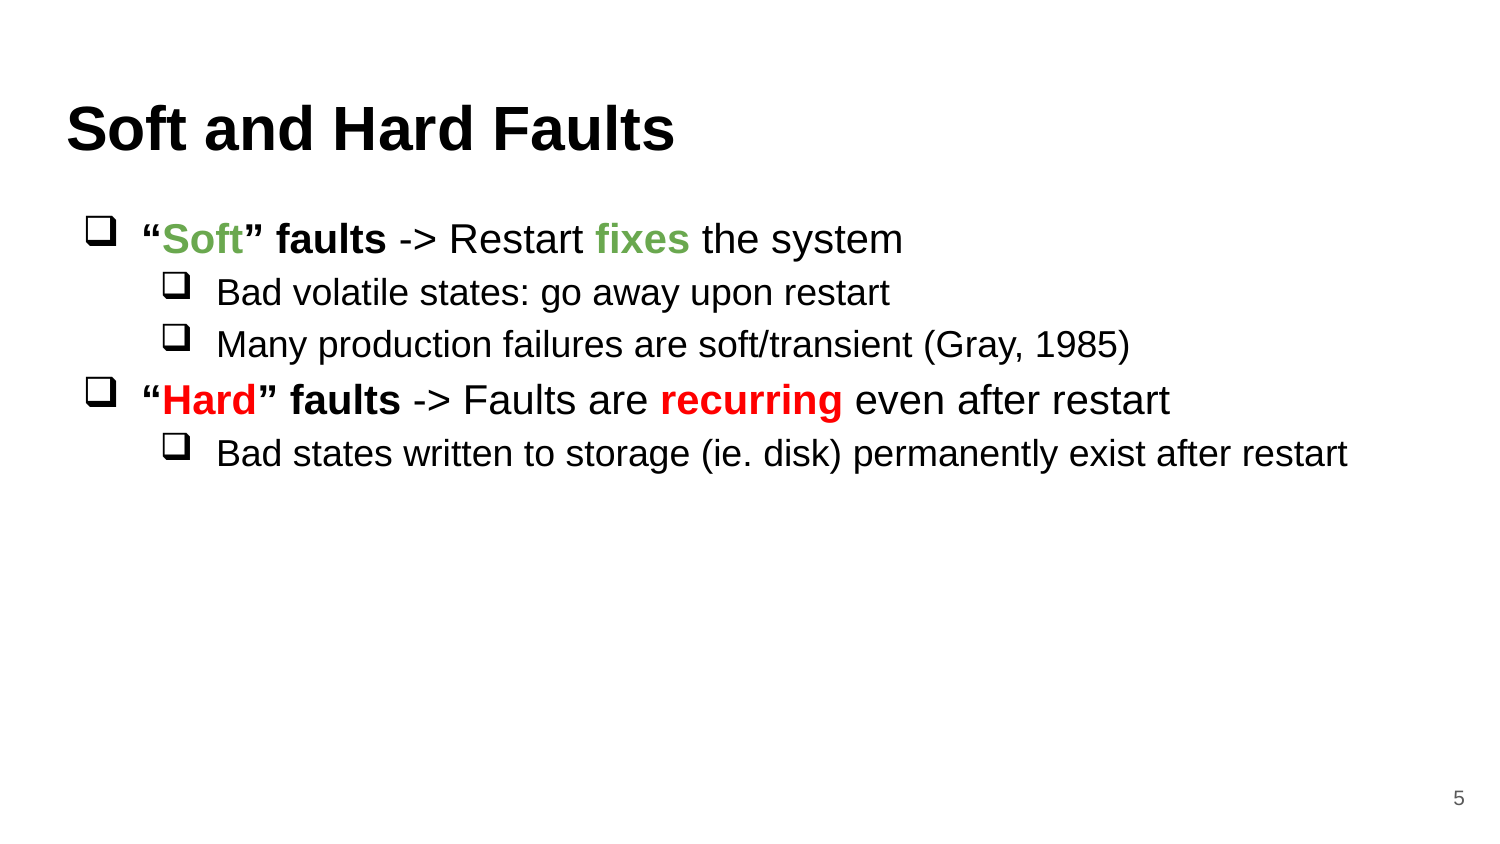

# Soft and Hard Faults
“Soft” faults -> Restart fixes the system
Bad volatile states: go away upon restart
Many production failures are soft/transient (Gray, 1985)
“Hard” faults -> Faults are recurring even after restart
Bad states written to storage (ie. disk) permanently exist after restart

5